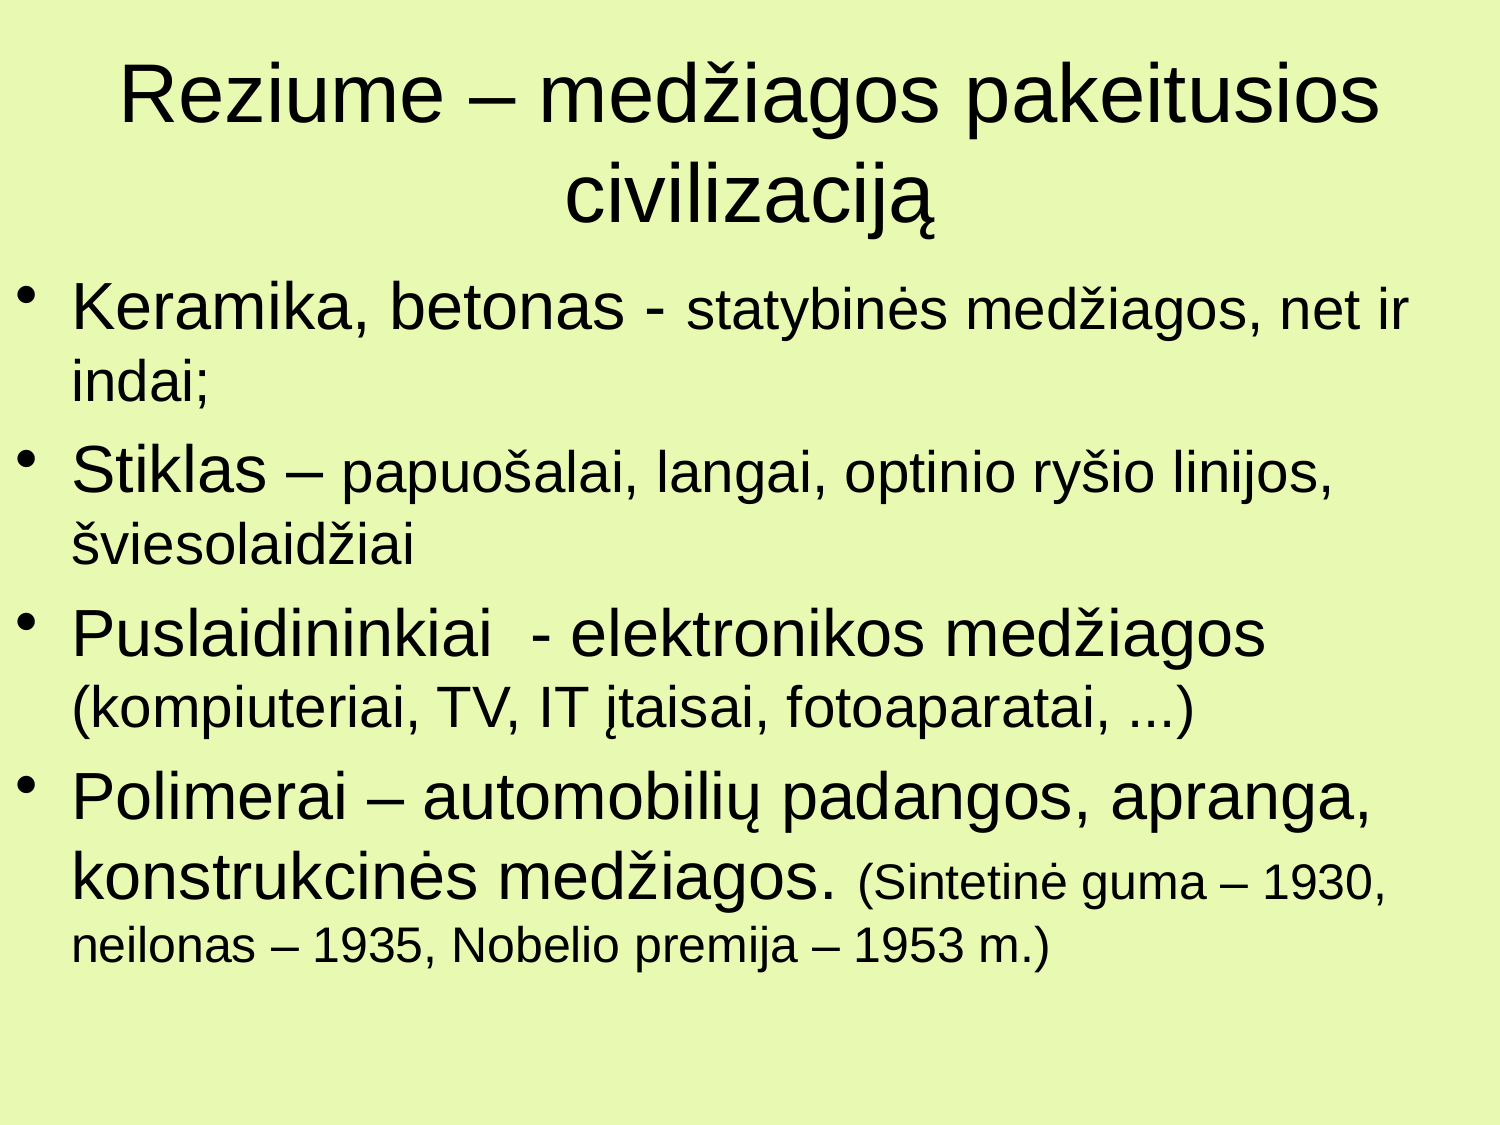

# Reziume – medžiagos pakeitusios civilizaciją
Keramika, betonas - statybinės medžiagos, net ir indai;
Stiklas – papuošalai, langai, optinio ryšio linijos, šviesolaidžiai
Puslaidininkiai  - elektronikos medžiagos (kompiuteriai, TV, IT įtaisai, fotoaparatai, ...)
Polimerai – automobilių padangos, apranga, konstrukcinės medžiagos. (Sintetinė guma – 1930, neilonas – 1935, Nobelio premija – 1953 m.)